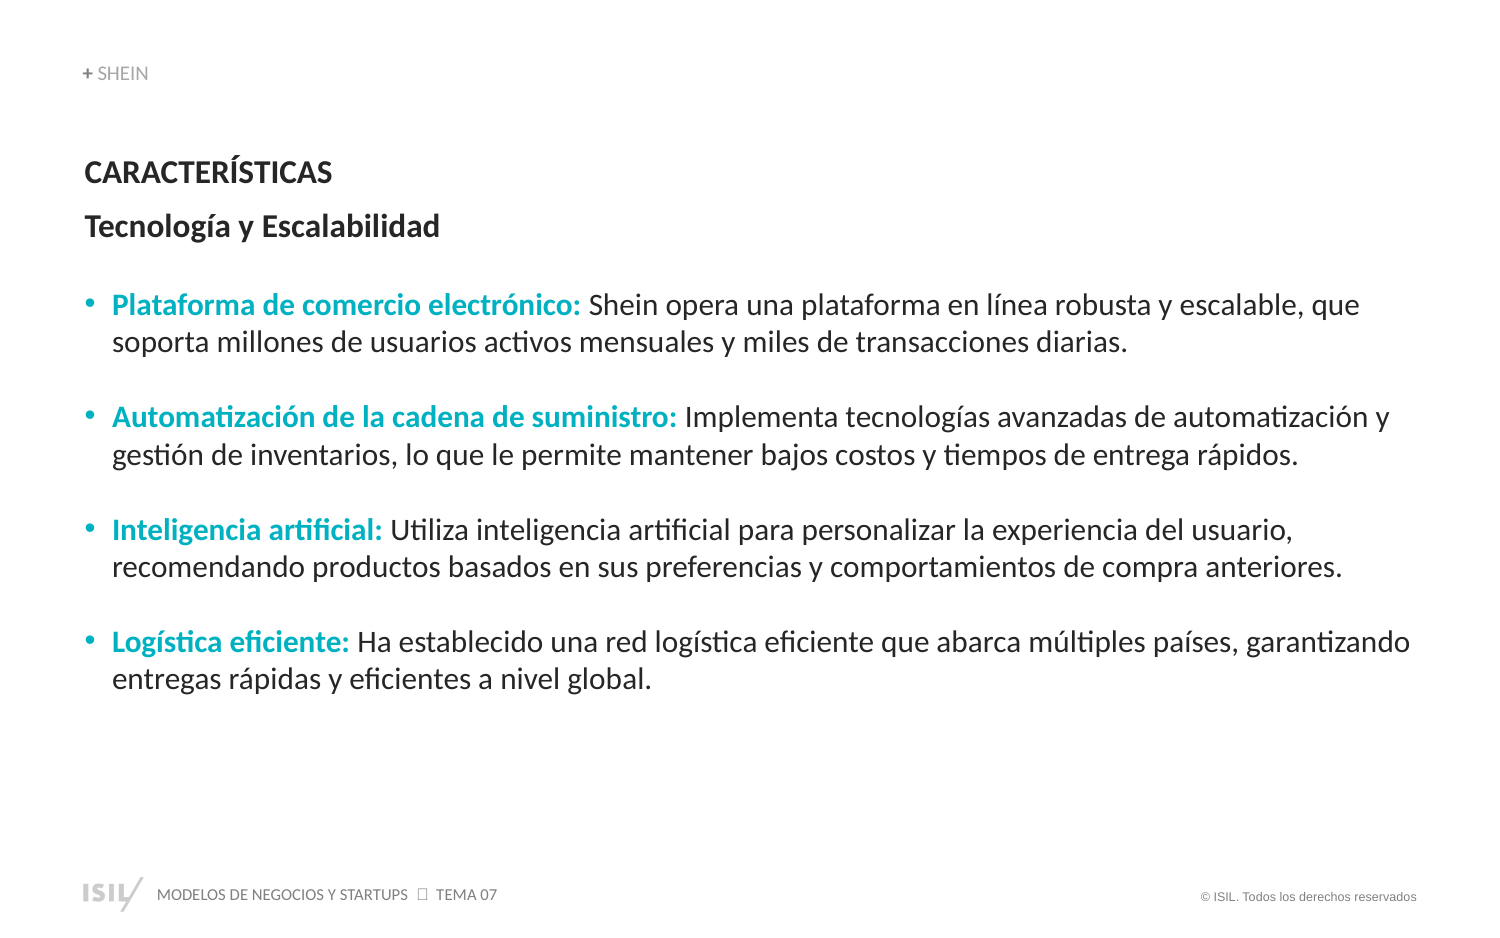

+ SHEIN
CARACTERÍSTICAS
Tecnología y Escalabilidad

Plataforma de comercio electrónico: Shein opera una plataforma en línea robusta y escalable, que soporta millones de usuarios activos mensuales y miles de transacciones diarias.

Automatización de la cadena de suministro: Implementa tecnologías avanzadas de automatización y gestión de inventarios, lo que le permite mantener bajos costos y tiempos de entrega rápidos.

Inteligencia artificial: Utiliza inteligencia artificial para personalizar la experiencia del usuario, recomendando productos basados en sus preferencias y comportamientos de compra anteriores.

Logística eficiente: Ha establecido una red logística eficiente que abarca múltiples países, garantizando entregas rápidas y eficientes a nivel global.